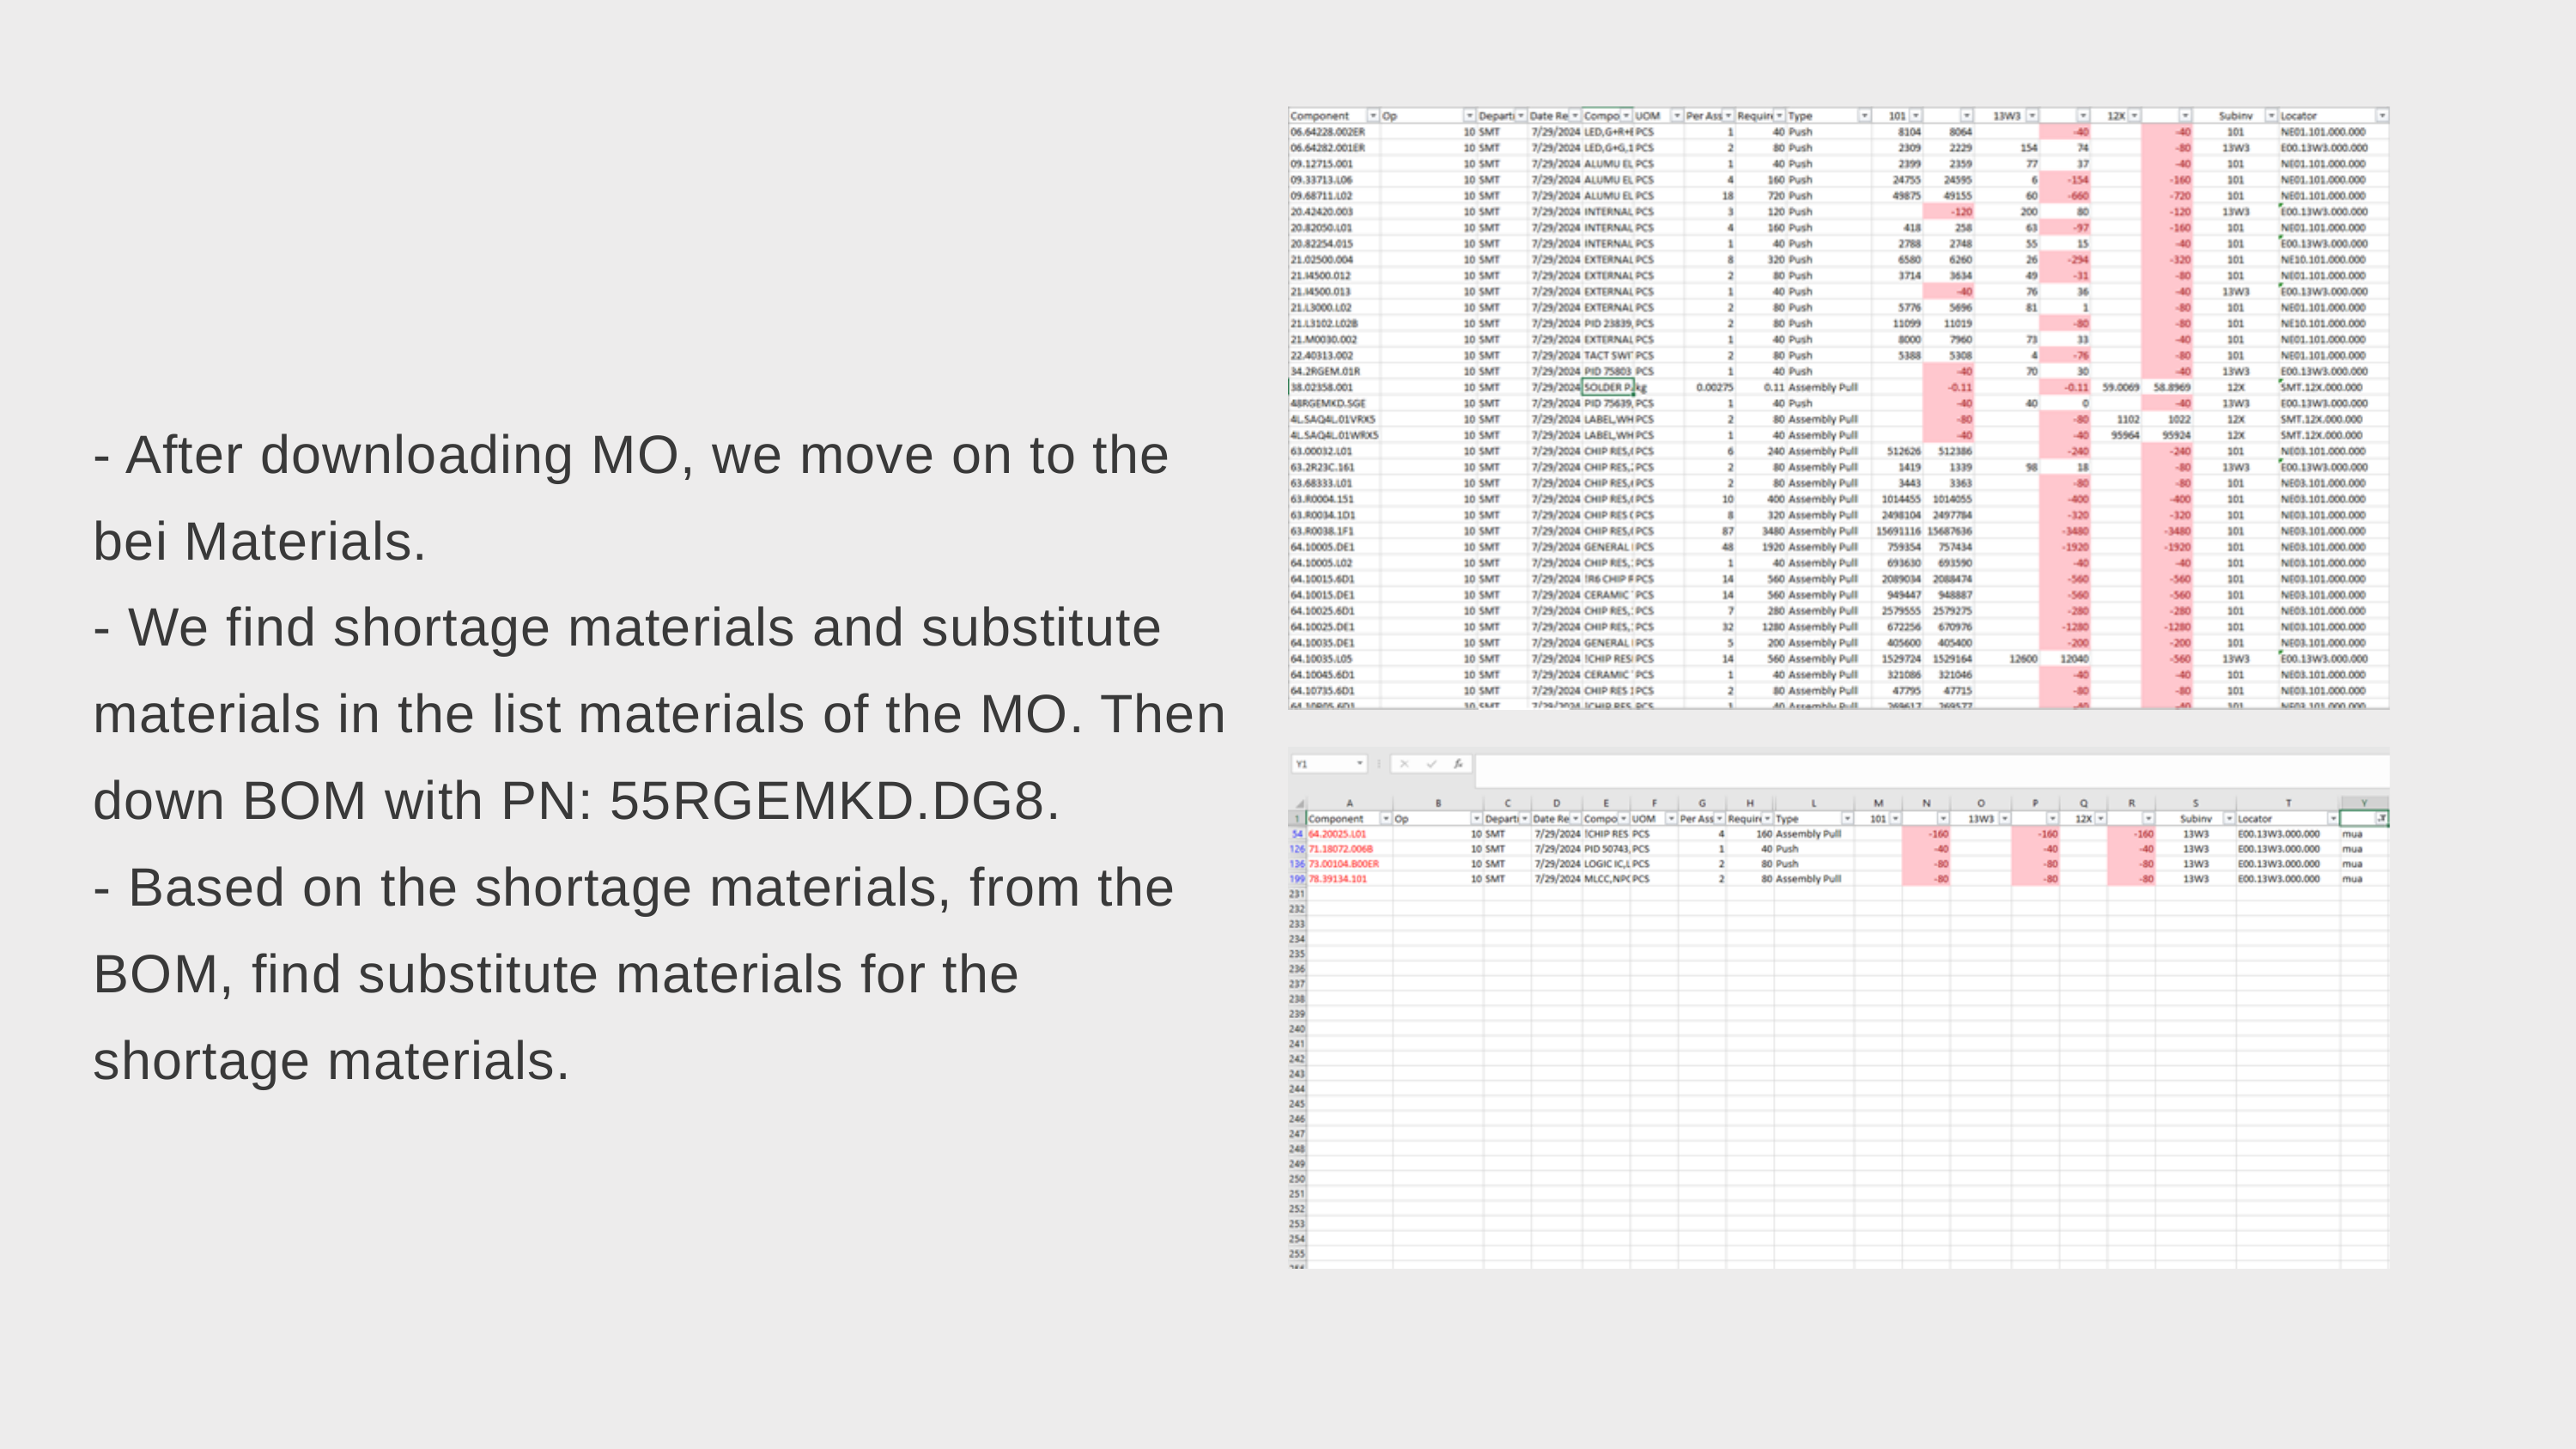

- After downloading MO, we move on to the bei Materials.
- We find shortage materials and substitute materials in the list materials of the MO. Then down BOM with PN: 55RGEMKD.DG8.
- Based on the shortage materials, from the BOM, find substitute materials for the shortage materials.